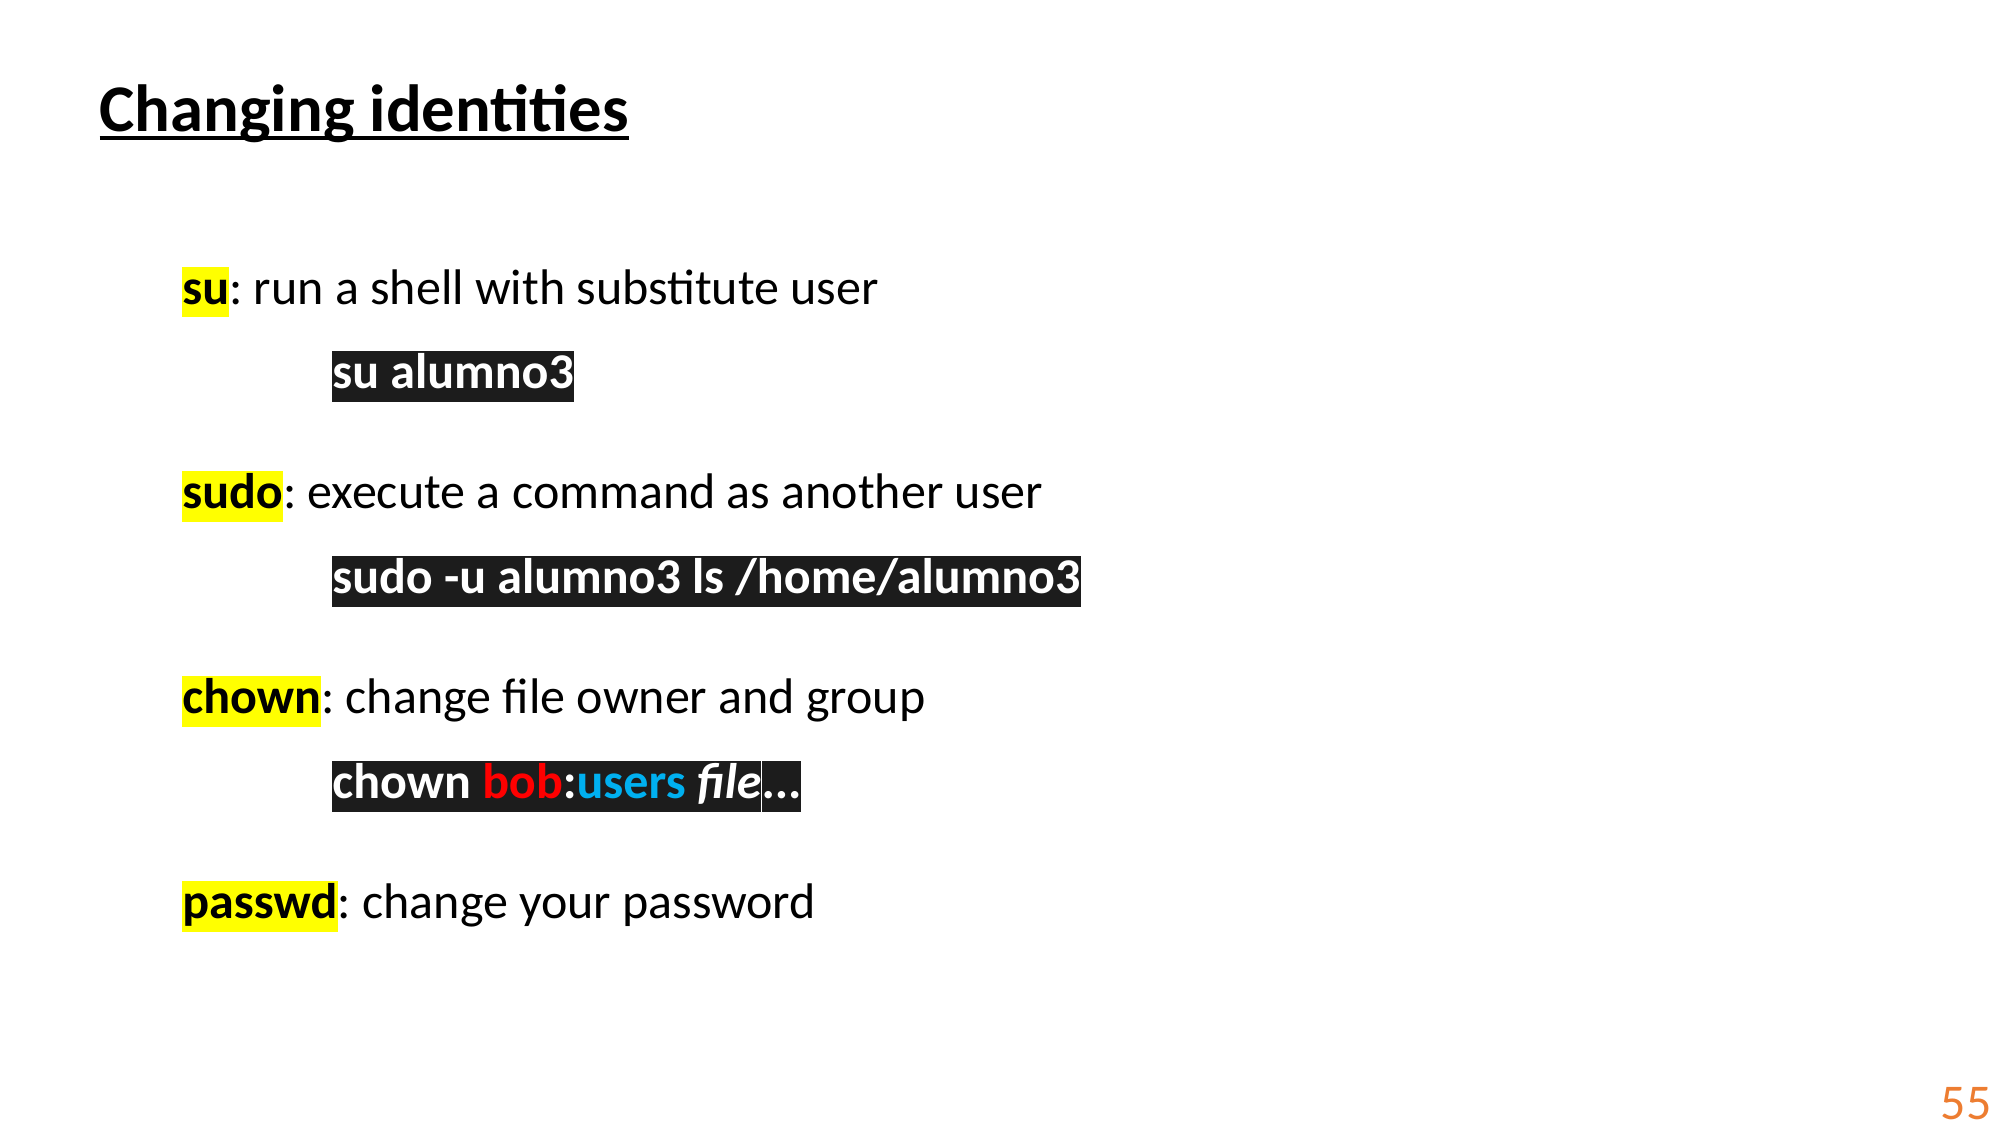

Changing identities
su: run a shell with substitute user

	su alumno3

sudo: execute a command as another user

	sudo -u alumno3 ls /home/alumno3

chown: change file owner and group

	chown bob:users file...

passwd: change your password

55